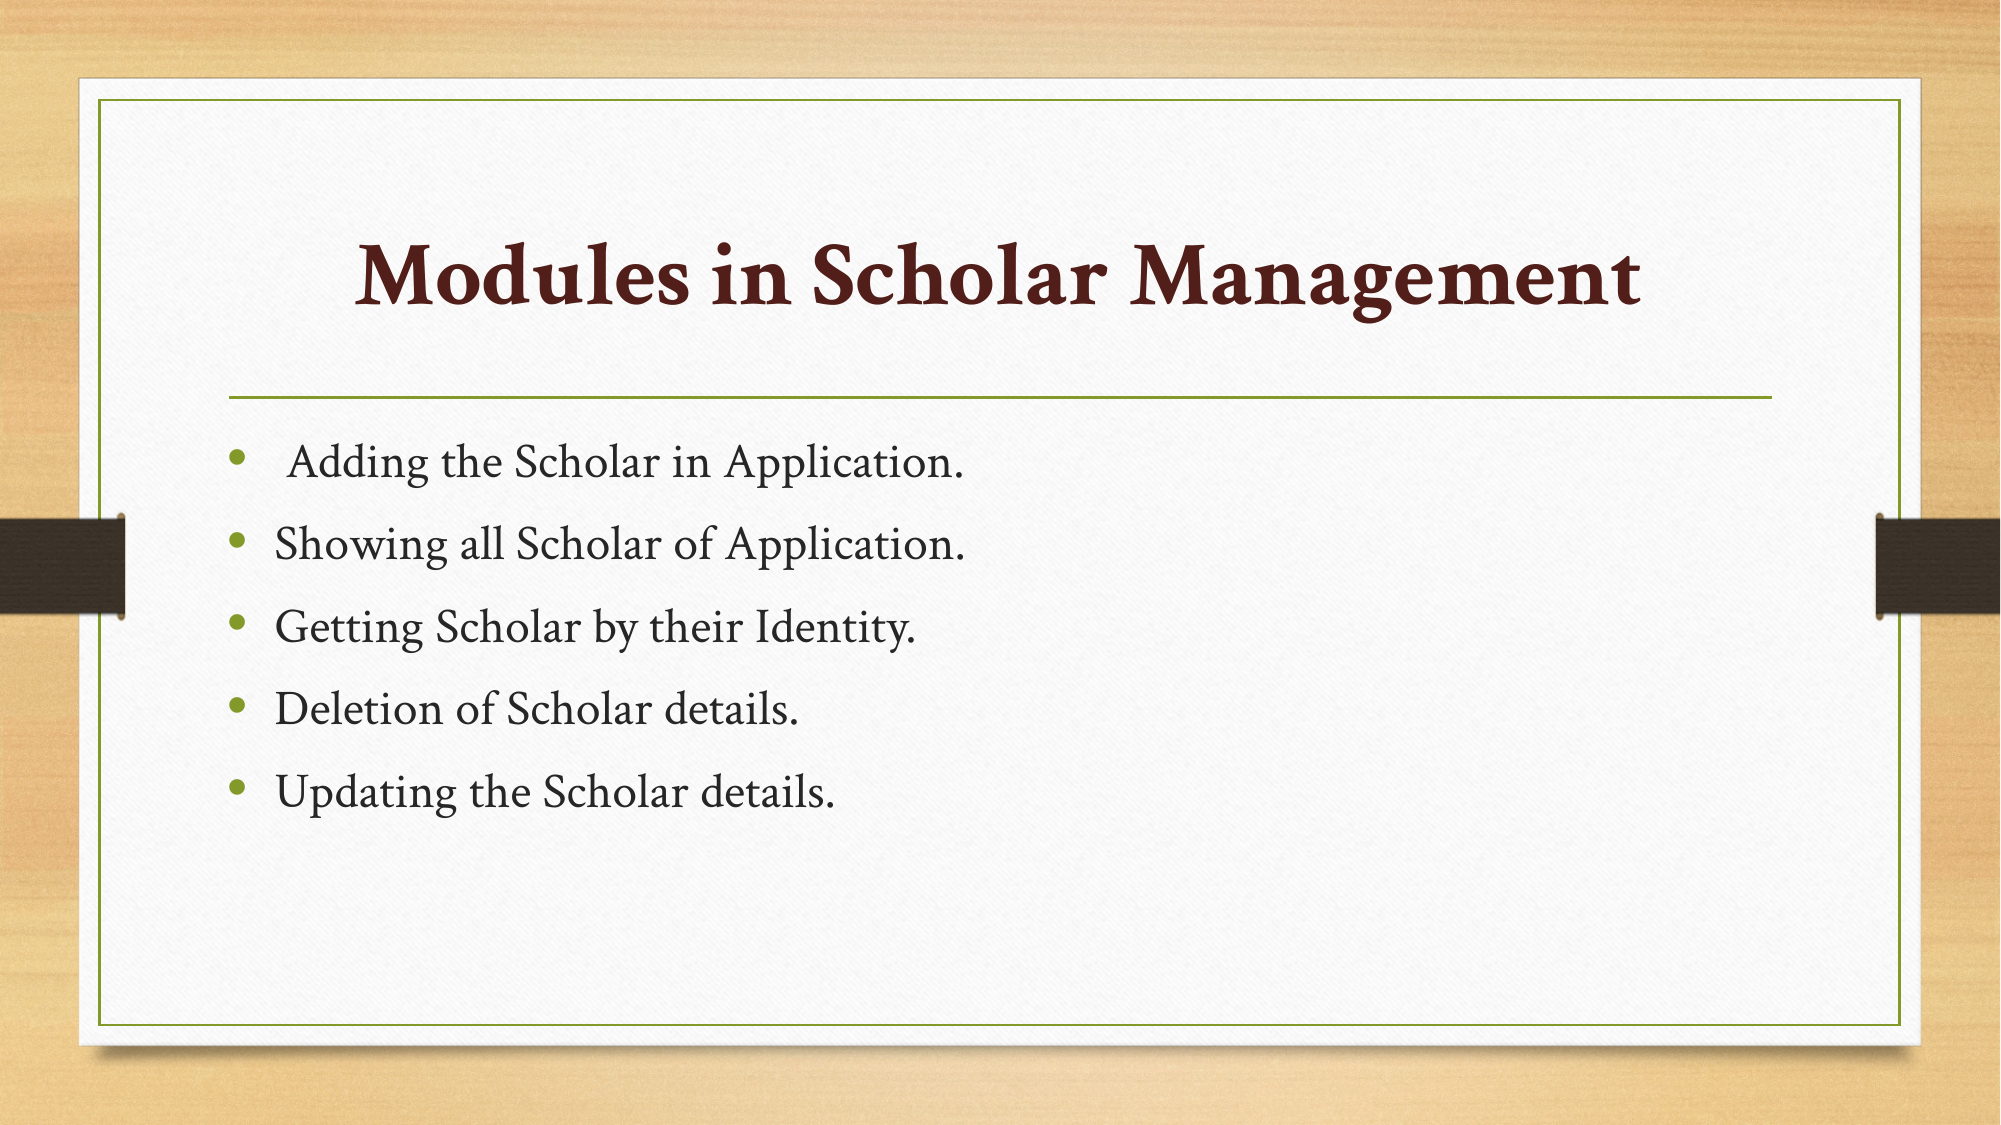

# Modules in Scholar Management
 Adding the Scholar in Application.
Showing all Scholar of Application.
Getting Scholar by their Identity.
Deletion of Scholar details.
Updating the Scholar details.